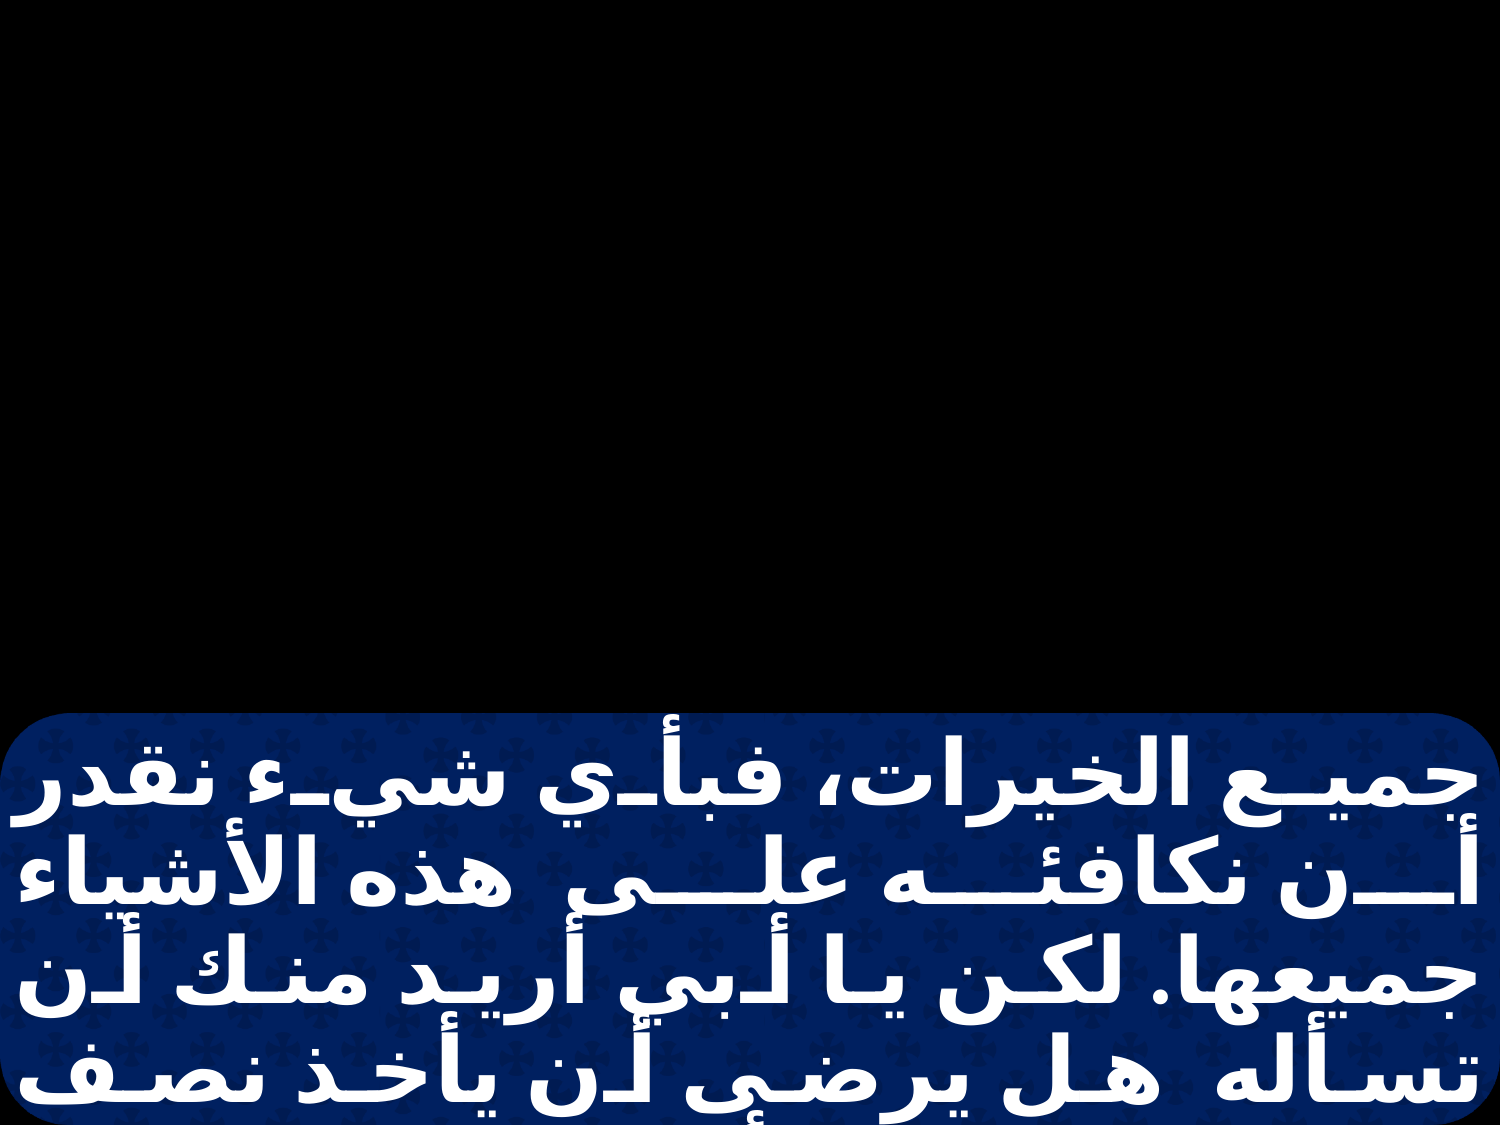

جميع الخيرات، فبأي شيء نقدر أن نكافئه على  هذه الأشياء جميعها. لكن يا أبي أريد منك أن تسأله  هل يرضى أن يأخذ نصف الخيرات التي أتينا بها.  فقال الشيخ: يستحق هذا. ثم دعا طوبيت الملاك